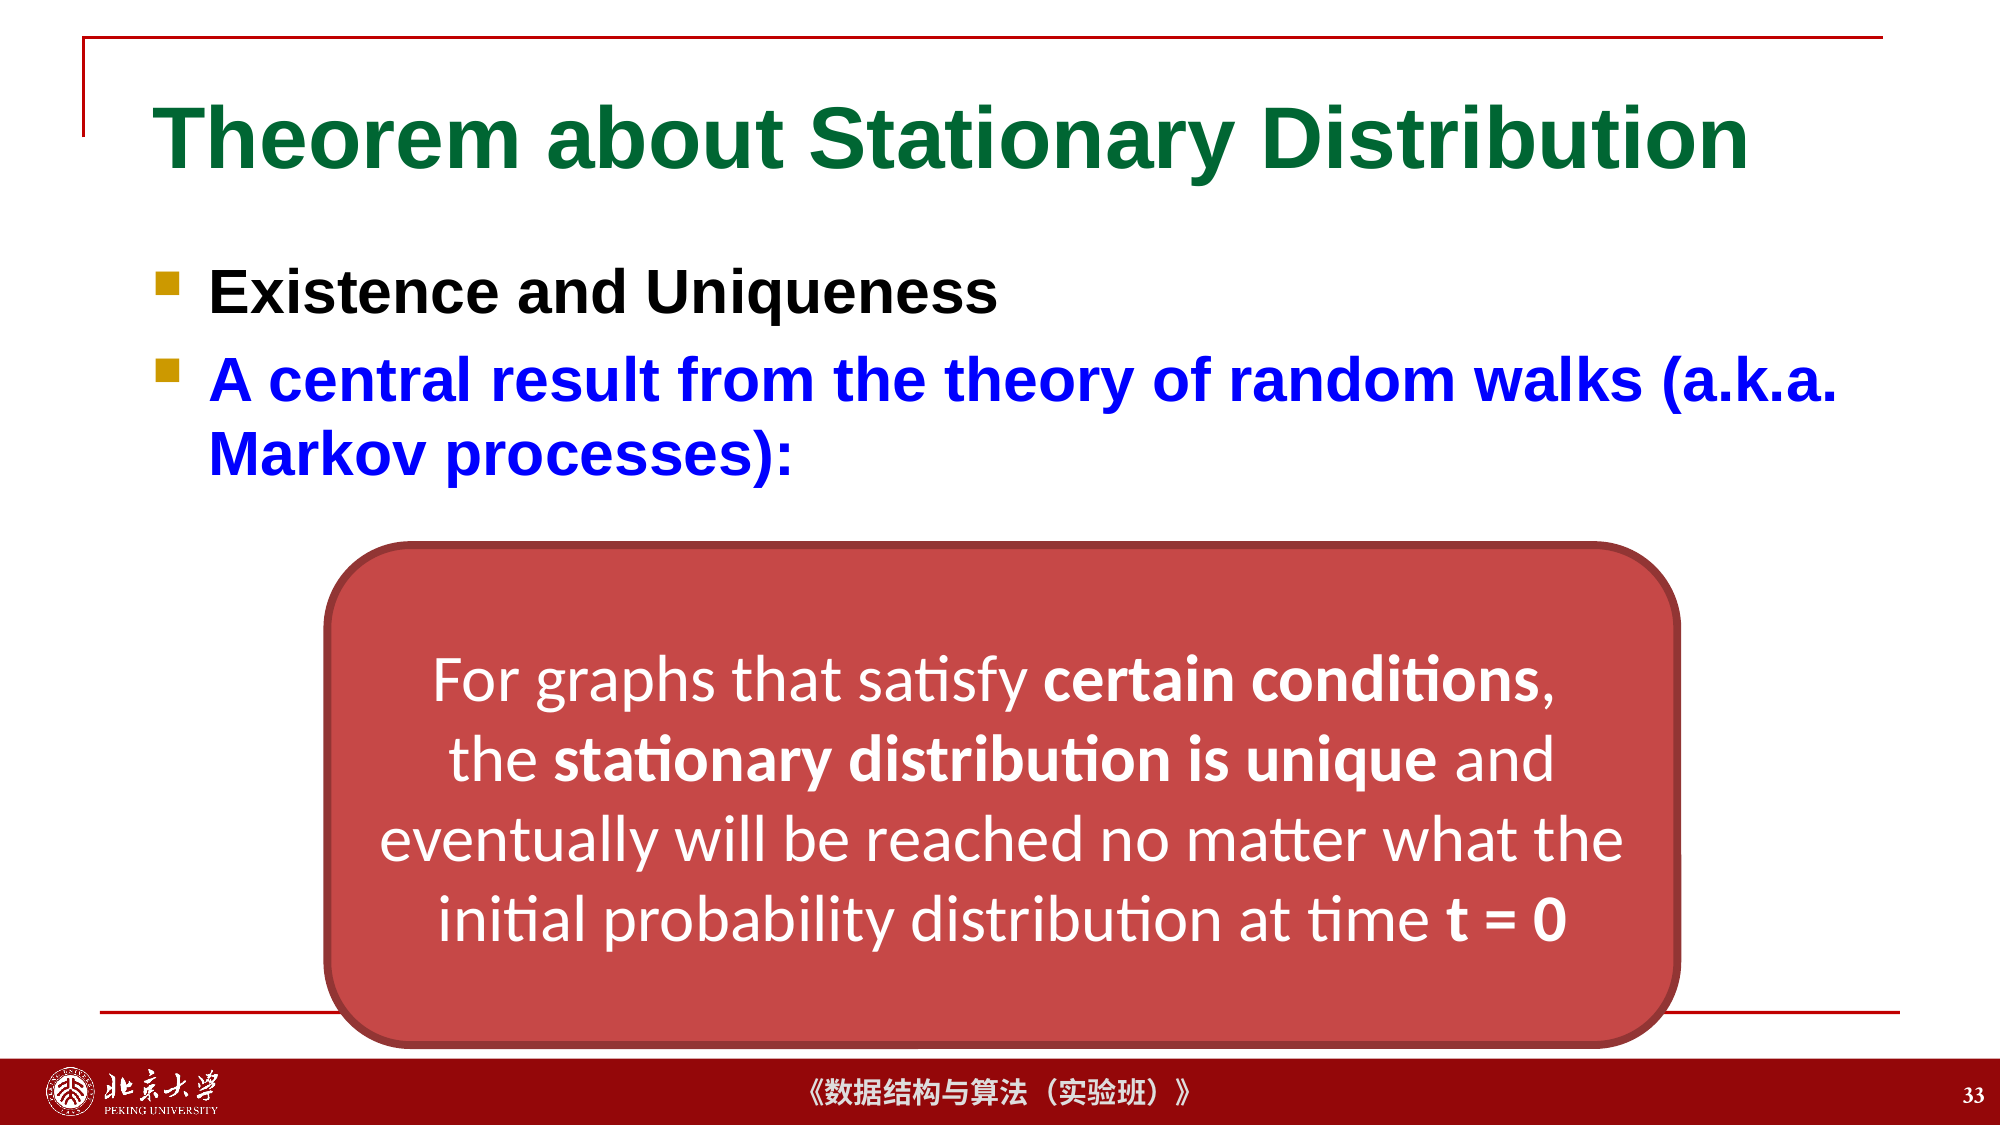

# Theorem about Stationary Distribution
Existence and Uniqueness
A central result from the theory of random walks (a.k.a. Markov processes):

For graphs that satisfy certain conditions,
the stationary distribution is unique and eventually will be reached no matter what the initial probability distribution at time t = 0
33